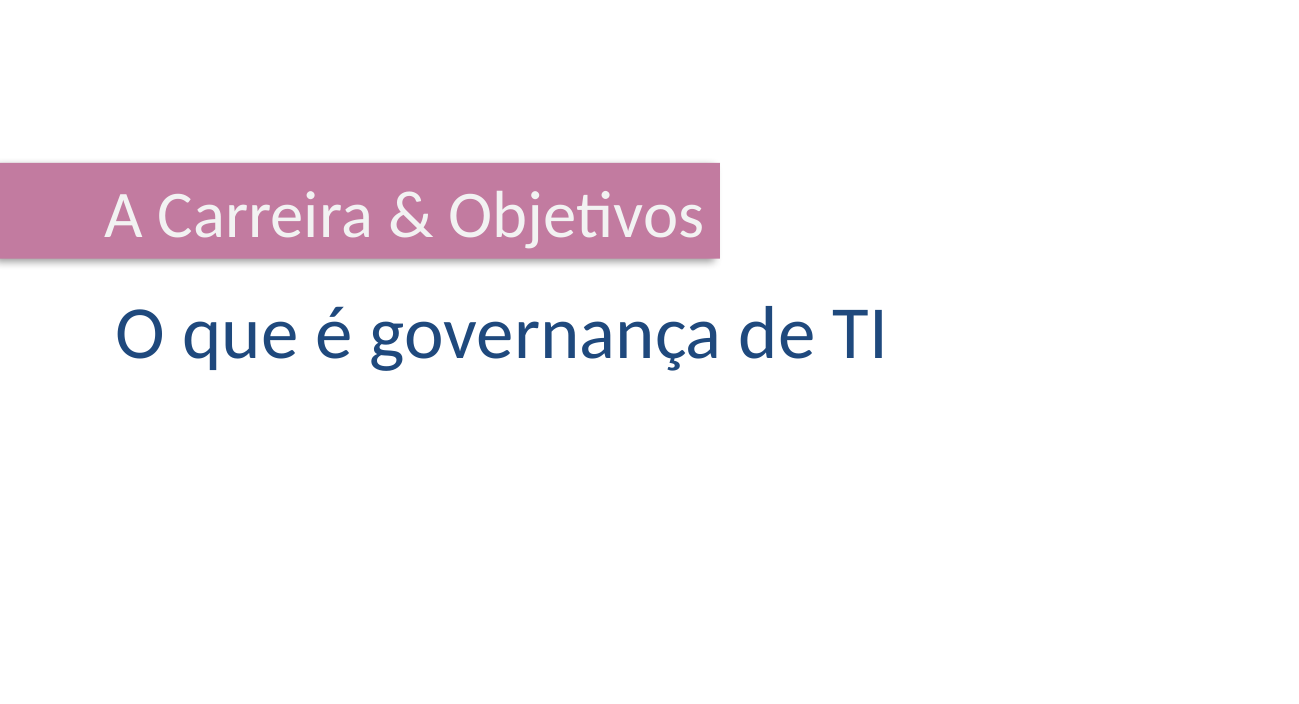

A Carreira & Objetivos
O que é governança de TI